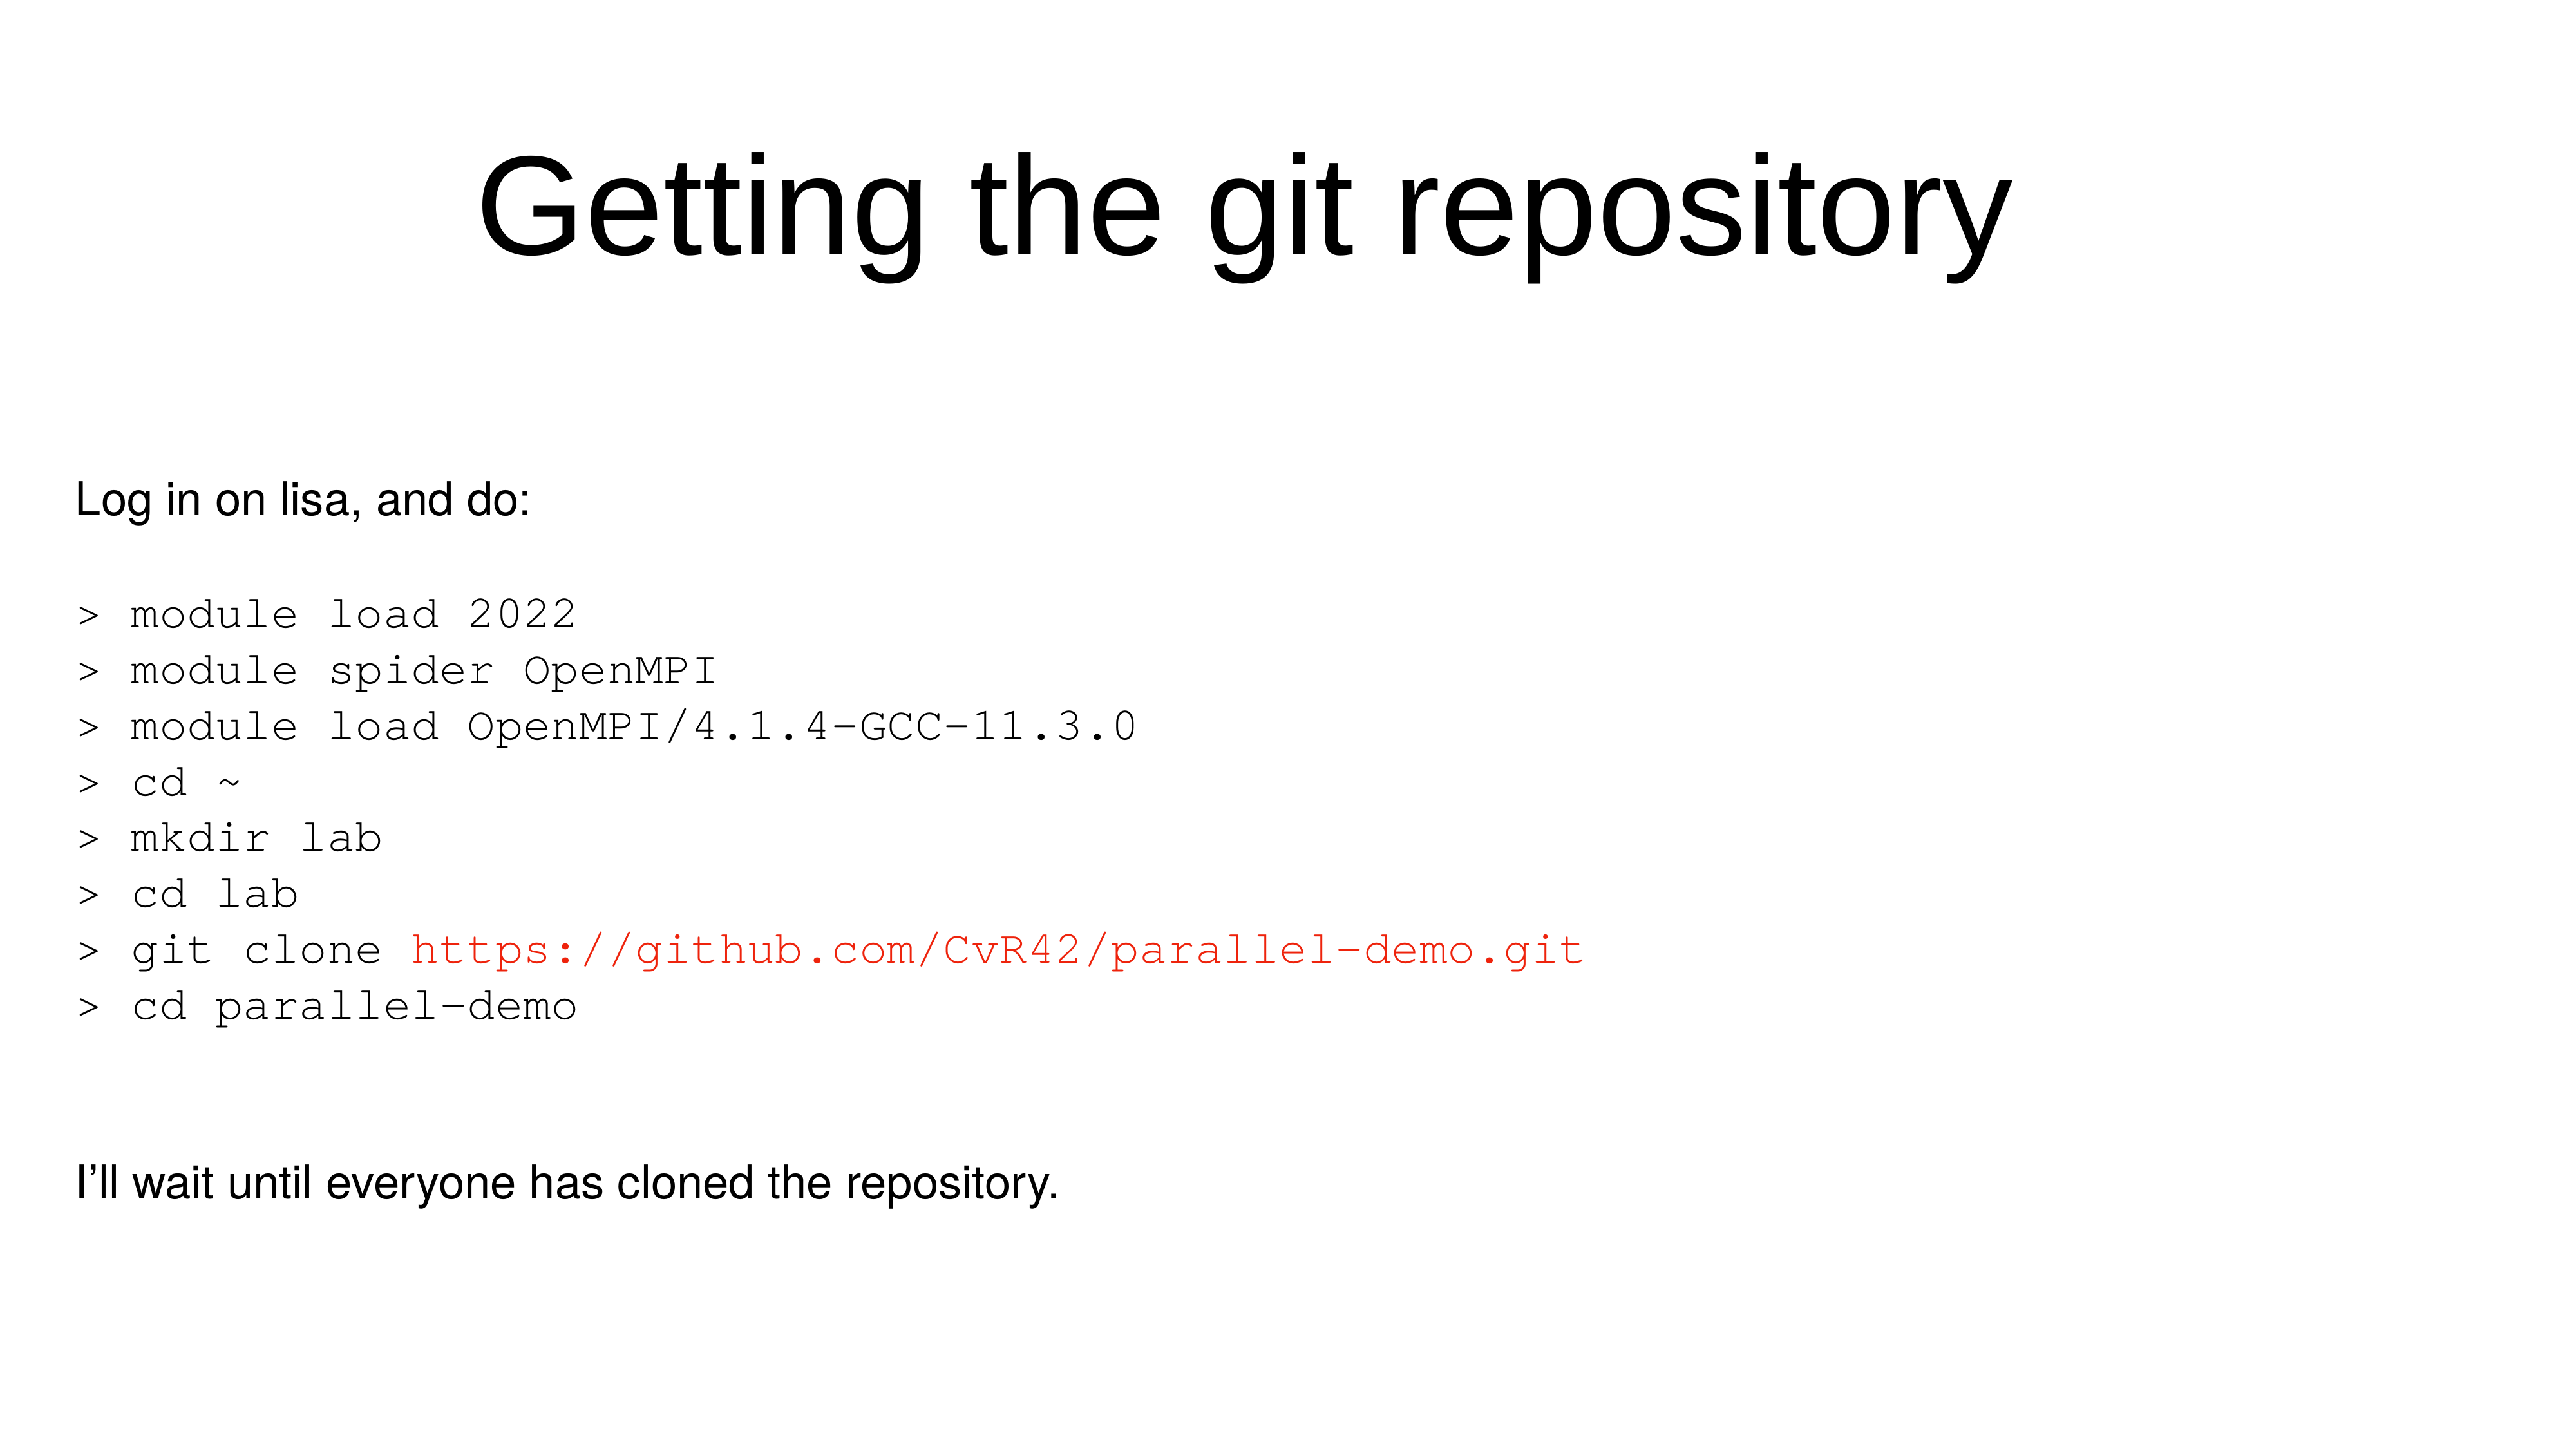

# Getting the git repository
Log in on lisa, and do:

> module load 2022
> module spider OpenMPI
> module load OpenMPI/4.1.4-GCC-11.3.0
> cd ~
> mkdir lab
> cd lab
> git clone https://github.com/CvR42/parallel-demo.git
> cd parallel-demo

I’ll wait until everyone has cloned the repository.
38